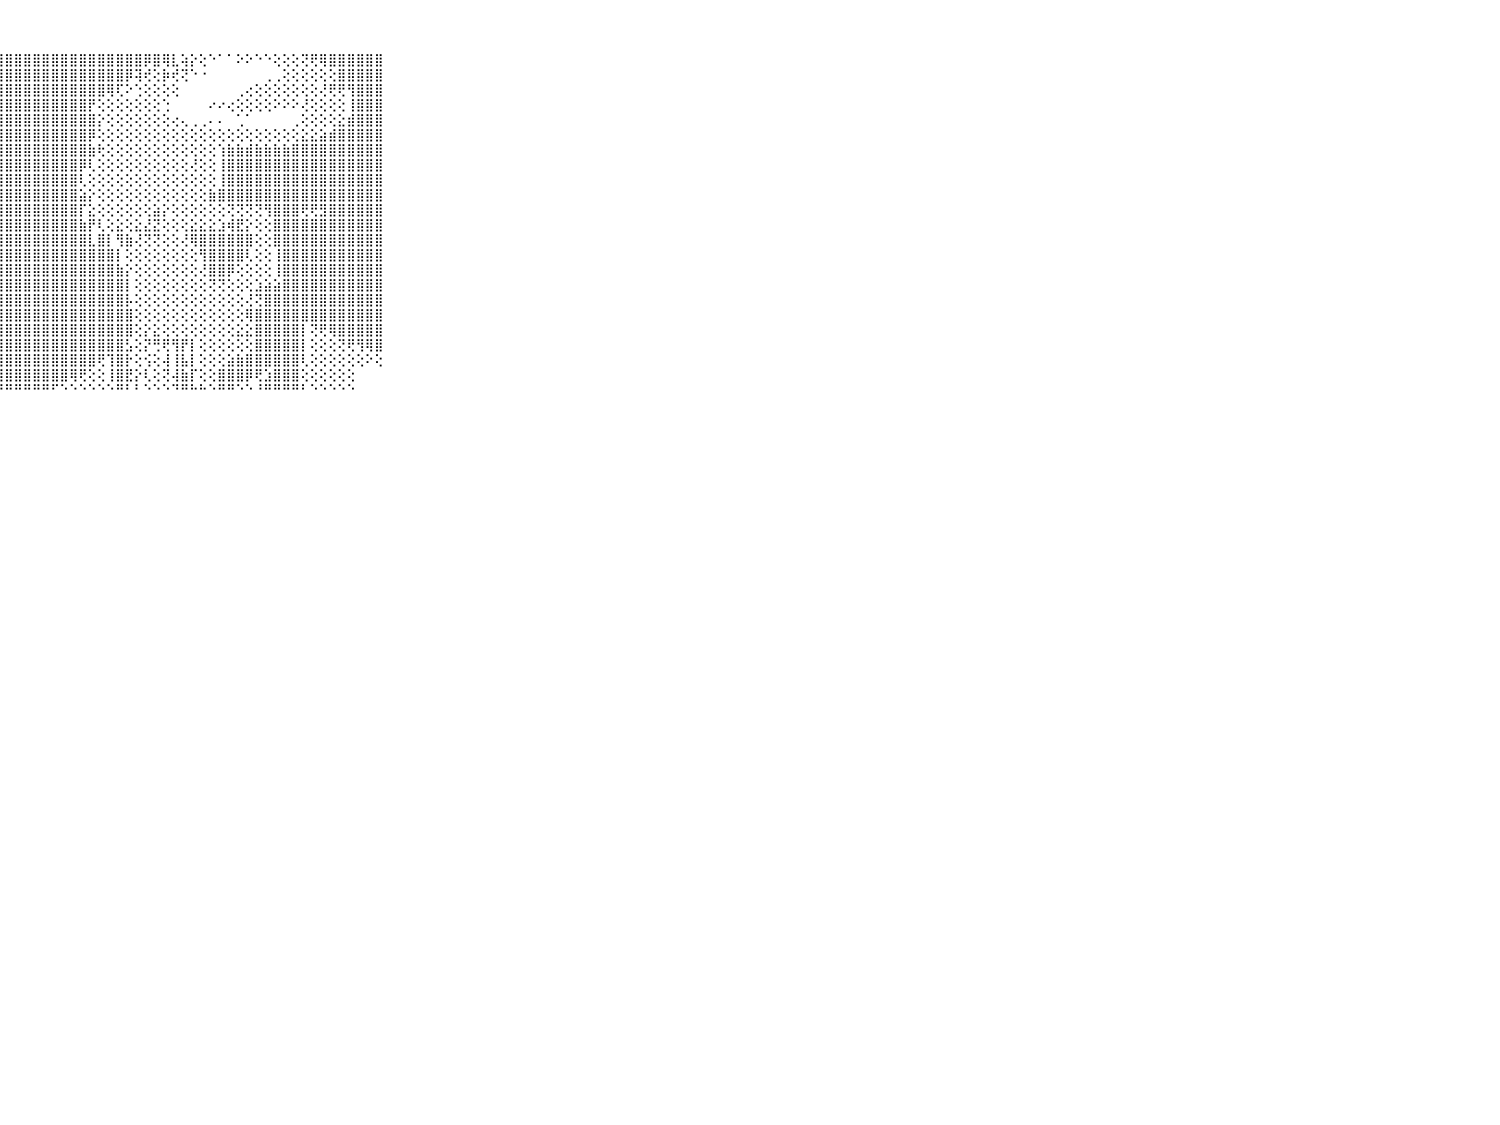

⠀⠀⠀⠀⠀⠀⠀⠀⠀⠀⠀⣿⣿⣿⣿⣿⣿⣿⣿⣿⣿⣿⣿⣿⣿⣿⣿⣿⣿⣿⣿⣿⣿⣿⣿⣿⣿⣿⣿⣿⣿⣿⣿⡿⣿⢿⣇⢵⡕⢕⠑⠁⠁⠕⠕⠑⠑⢕⢕⢕⢝⢟⢿⣿⣿⣿⣿⣿⣿⠀⠀⠀⠀⠀⠀⠀⠀⠀⠀⠀⠀
⠀⠀⠀⠀⠀⠀⠀⠀⠀⠀⠀⣿⣿⣿⣿⣿⣿⣿⣿⣿⣿⣿⣿⣿⣿⣿⣿⣿⣿⣿⣿⣿⣿⣿⣿⣿⣿⣿⣿⣿⣿⡿⢽⢞⢕⡷⢞⢝⠑⠐⠀⠀⠀⠀⠀⠀⢀⢀⢕⢕⢕⢕⢕⢕⣿⣿⣿⣿⣿⠀⠀⠀⠀⠀⠀⠀⠀⠀⠀⠀⠀
⠀⠀⠀⠀⠀⠀⠀⠀⠀⠀⠀⣿⣿⣿⣿⣿⣿⣿⣿⣿⣿⣿⣿⣿⣿⣿⣿⣿⣿⣿⣿⣿⣿⣿⣿⣿⣿⣿⣿⢿⢏⠕⢑⢕⢕⢕⢕⠀⠀⠀⠀⠀⠀⢀⢔⢕⢕⢕⢕⢕⢕⢕⢜⢟⢟⢻⣿⣿⣿⠀⠀⠀⠀⠀⠀⠀⠀⠀⠀⠀⠀
⠀⠀⠀⠀⠀⠀⠀⠀⠀⠀⠀⣿⣿⣿⣿⣿⣿⣿⣿⣿⣿⣿⣿⣿⣿⣿⣿⣿⣿⣿⣿⣿⣿⣿⣿⣿⣿⡟⢕⢕⢕⢕⢕⢕⢕⢑⠀⠀⠀⠀⠔⠔⢔⢕⢕⢕⢕⠕⠕⠕⢜⢕⢕⢕⢕⢸⣿⣿⣿⠀⠀⠀⠀⠀⠀⠀⠀⠀⠀⠀⠀
⠀⠀⠀⠀⠀⠀⠀⠀⠀⠀⠀⣿⣿⣿⣿⣿⣿⣿⣿⣿⣿⣿⣿⣿⣿⣿⣿⣿⣿⣿⣿⣿⣿⣿⣿⣿⣿⣿⡕⢕⢕⢕⢕⢕⢕⢕⢔⢄⢀⢀⠄⠄⠀⢁⠁⠀⠀⠀⠀⢀⢕⢕⢕⢕⣕⣾⣿⣿⣿⠀⠀⠀⠀⠀⠀⠀⠀⠀⠀⠀⠀
⠀⠀⠀⠀⠀⠀⠀⠀⠀⠀⠀⣿⣿⣿⣿⣿⣿⣿⣿⣿⣿⣿⣿⣿⣿⣿⣿⣿⣿⣿⣿⣿⣿⣿⣿⣿⣿⡿⢕⢕⢕⢕⢕⢕⢕⢕⢕⢕⢕⢕⢕⢕⢕⢕⢕⢕⢕⢕⢕⢕⣕⣕⣵⣾⣿⣿⣿⣿⣿⠀⠀⠀⠀⠀⠀⠀⠀⠀⠀⠀⠀
⠀⠀⠀⠀⠀⠀⠀⠀⠀⠀⠀⣿⣿⣿⣿⣿⣿⣿⣿⣿⣿⣿⣿⣿⣿⣿⣿⣿⣿⣿⣿⣿⣿⣿⣿⣿⣿⣷⢗⢕⢕⢕⢕⢕⢕⢕⢕⢕⢕⢕⢕⢱⣷⣷⣾⣷⣷⣷⣷⣿⣿⣿⣿⣿⣿⣿⣿⣿⣿⠀⠀⠀⠀⠀⠀⠀⠀⠀⠀⠀⠀
⠀⠀⠀⠀⠀⠀⠀⠀⠀⠀⠀⣿⣿⣿⣿⣿⣿⣿⣿⣿⣿⣿⣿⣿⣿⣿⣿⣿⣿⣿⣿⣿⣿⣿⣿⣿⡿⢇⢕⢕⢕⢕⢕⢕⢕⢕⢕⢕⢜⢕⢕⢸⣿⣿⣿⣿⣿⣿⣿⣿⣿⣿⣿⣿⣿⣿⣿⣿⣿⠀⠀⠀⠀⠀⠀⠀⠀⠀⠀⠀⠀
⠀⠀⠀⠀⠀⠀⠀⠀⠀⠀⠀⣿⣿⣿⣿⣿⣿⣿⣿⣿⣿⣿⣿⣿⣿⣿⣿⣿⣿⣿⣿⣿⣿⣿⣿⣿⢇⢕⢕⢕⢕⢕⢕⢕⢕⢕⢕⢕⢕⢕⢕⢸⣿⣿⣿⣿⣿⣿⣿⣿⣿⣿⣿⣿⣿⣿⣿⣿⣿⠀⠀⠀⠀⠀⠀⠀⠀⠀⠀⠀⠀
⠀⠀⠀⠀⠀⠀⠀⠀⠀⠀⠀⣿⣿⣿⣿⣿⣿⣿⣿⣿⣿⣿⣿⣿⣿⣿⣿⣿⣿⣿⣿⣿⣿⣿⣿⣿⣵⡕⢕⢕⢕⢕⢕⢕⢕⢕⢕⢕⢕⢕⣷⣿⣿⣿⣿⣿⣿⣿⣿⣿⣿⣿⣿⣿⣿⣿⣿⣿⣿⠀⠀⠀⠀⠀⠀⠀⠀⠀⠀⠀⠀
⠀⠀⠀⠀⠀⠀⠀⠀⠀⠀⠀⣿⣿⣿⣿⣿⣿⣿⣿⣿⣿⣿⣿⣿⣿⣿⣿⣿⣿⣿⣿⣿⣿⣿⣿⣿⡏⣕⢕⢕⢕⢕⢕⢕⣵⡕⢕⢕⢕⢕⢕⢕⢝⢝⢝⢝⢻⣿⣿⣿⢟⢟⣻⣿⣿⣿⣿⣿⣿⠀⠀⠀⠀⠀⠀⠀⠀⠀⠀⠀⠀
⠀⠀⠀⠀⠀⠀⠀⠀⠀⠀⠀⣿⣿⣿⣿⣿⣿⣿⣿⣿⣿⣿⣿⣿⣿⣿⣿⣿⣿⣿⣿⣿⣿⣿⣿⣿⣷⡟⢇⢕⣕⢕⣕⣜⣝⢕⢕⢕⣕⣕⣕⣱⢾⣟⡕⢕⢕⣿⣿⣿⣿⣿⣿⣿⣿⣿⣿⣿⣿⠀⠀⠀⠀⠀⠀⠀⠀⠀⠀⠀⠀
⠀⠀⠀⠀⠀⠀⠀⠀⠀⠀⠀⣿⣿⣿⣿⣿⣿⣿⣿⣿⣿⣿⣿⣿⣿⣿⣿⣿⣿⣿⣿⣿⣿⣿⣿⣿⣿⣇⣿⡇⢻⣷⢜⢝⢝⢕⢕⢜⢿⣿⣿⣿⣿⣿⣿⢕⢕⣿⣿⣿⣿⣿⣿⣿⣿⣿⣿⣿⣿⠀⠀⠀⠀⠀⠀⠀⠀⠀⠀⠀⠀
⠀⠀⠀⠀⠀⠀⠀⠀⠀⠀⠀⣿⣿⣿⣿⣿⣿⣿⣿⣿⣿⣿⣿⣿⣿⣿⣿⣿⣿⣿⣿⣿⣿⣿⣿⣿⣿⣿⣿⣿⡇⢕⢕⢕⢕⢕⢕⢕⢕⢻⣿⣿⣿⣿⢇⢕⢕⢸⣿⣿⣿⣿⣿⣿⣿⣿⣿⣿⣿⠀⠀⠀⠀⠀⠀⠀⠀⠀⠀⠀⠀
⠀⠀⠀⠀⠀⠀⠀⠀⠀⠀⠀⣿⣿⣿⣿⣿⣿⣿⣿⣿⣿⣿⣿⣿⣿⣿⣿⣿⣿⣿⣿⣿⣿⣿⣿⣿⣿⣿⣿⣿⣷⡕⢕⢕⢕⢕⢕⢕⢕⢜⣿⣿⡿⢕⢕⢕⢕⢸⣿⣿⣿⣿⣿⣿⣿⣿⣿⣿⣿⠀⠀⠀⠀⠀⠀⠀⠀⠀⠀⠀⠀
⠀⠀⠀⠀⠀⠀⠀⠀⠀⠀⠀⣿⣿⣿⣿⣿⣿⣿⣿⣿⣿⣿⣿⣿⣿⣿⣿⣿⣿⣿⣿⣿⣿⣿⣿⣿⣿⣿⣿⣿⣿⡇⢕⢕⢕⢕⢕⢕⢕⢕⢝⢝⢕⢕⢕⣱⣵⣵⣿⣿⣿⣿⣿⣿⣿⣿⣿⣿⣿⠀⠀⠀⠀⠀⠀⠀⠀⠀⠀⠀⠀
⠀⠀⠀⠀⠀⠀⠀⠀⠀⠀⠀⣿⣿⣿⣿⣿⣿⣿⣿⣿⣿⣿⣿⣿⣿⣿⣿⣿⣿⣿⣿⣿⣿⣿⣿⣿⣿⣿⣿⣿⣿⡧⢕⢕⢕⢕⢕⢕⢕⢕⢕⢕⢕⢕⢜⢝⣿⣿⣿⣿⣿⣿⣿⣿⣿⣿⣿⣿⣿⠀⠀⠀⠀⠀⠀⠀⠀⠀⠀⠀⠀
⠀⠀⠀⠀⠀⠀⠀⠀⠀⠀⠀⣿⣿⣿⣿⣿⣿⣿⣿⣿⣿⣿⣿⣿⣿⣿⣿⣿⣿⣿⣿⣿⣿⣿⣿⣿⣿⣿⣿⣿⣿⣿⢕⢕⢕⢕⢕⢕⢕⢕⢕⢕⢕⢕⢿⣿⣿⣿⣿⣿⣿⣿⣿⣿⣿⣿⣿⣿⣿⠀⠀⠀⠀⠀⠀⠀⠀⠀⠀⠀⠀
⠀⠀⠀⠀⠀⠀⠀⠀⠀⠀⠀⣿⣿⣿⣿⣿⣿⣿⣿⣿⣿⣿⣿⣿⣿⣿⣿⣿⣿⣿⣿⣿⣿⣿⣿⣿⣿⣿⣿⣿⣿⣿⢕⡕⣕⢕⢕⢕⢕⢕⢕⢕⢕⣕⣕⣿⣿⣿⣿⣿⡇⢝⢟⢿⣿⣿⣿⣿⣿⠀⠀⠀⠀⠀⠀⠀⠀⠀⠀⠀⠀
⠀⠀⠀⠀⠀⠀⠀⠀⠀⠀⠀⣿⣿⣿⣿⣿⣿⣿⣿⣿⣿⣿⣿⣿⣿⣿⣿⣿⣿⣿⣿⣿⣿⣿⣿⣿⣿⣿⣿⣿⣿⣣⢕⡝⢛⢟⢻⡟⡇⢕⢕⢕⢕⢕⢕⣿⣿⣿⣿⣿⡇⢕⢕⢕⢝⢟⢻⢿⣿⠀⠀⠀⠀⠀⠀⠀⠀⠀⠀⠀⠀
⠀⠀⠀⠀⠀⠀⠀⠀⠀⠀⠀⣿⣿⣿⣿⣿⣿⣿⣿⣿⣿⣿⣿⣿⣿⣿⣿⣿⣿⣿⣿⣿⣿⣿⣿⣿⣿⣿⢟⢹⣿⡗⢕⢪⢕⢼⢸⣧⡇⢕⢕⢕⣵⣷⣿⣿⣿⣿⣿⣿⢇⢕⢕⢕⢕⢕⢕⠕⢕⠀⠀⠀⠀⠀⠀⠀⠀⠀⠀⠀⠀
⠀⠀⠀⠀⠀⠀⠀⠀⠀⠀⠀⣿⣿⣿⣿⣿⣿⣿⣿⣿⣿⣿⣿⣿⣿⣿⣿⣿⣿⣿⣿⣿⣿⣿⣿⢿⢟⢕⢕⢸⣿⣟⡕⢇⢕⢝⢼⣷⡏⢕⢕⣿⣿⣿⡿⢟⣱⣿⣿⣿⢕⢕⢕⢕⢕⢕⠀⠀⠀⠀⠀⠀⠀⠀⠀⠀⠀⠀⠀⠀⠀
⠀⠀⠀⠀⠀⠀⠀⠀⠀⠀⠀⠛⠛⠛⠛⠛⠛⠛⠛⠛⠛⠛⠛⠛⠛⠛⠛⠛⠛⠛⠛⠛⠛⠋⠑⠑⠑⠑⠑⠑⠛⠃⠃⠑⠑⠑⠙⠛⠓⠓⠑⠛⠛⠑⠑⠘⠛⠛⠛⠛⠃⠑⠑⠑⠑⠑⠀⠀⠀⠀⠀⠀⠀⠀⠀⠀⠀⠀⠀⠀⠀